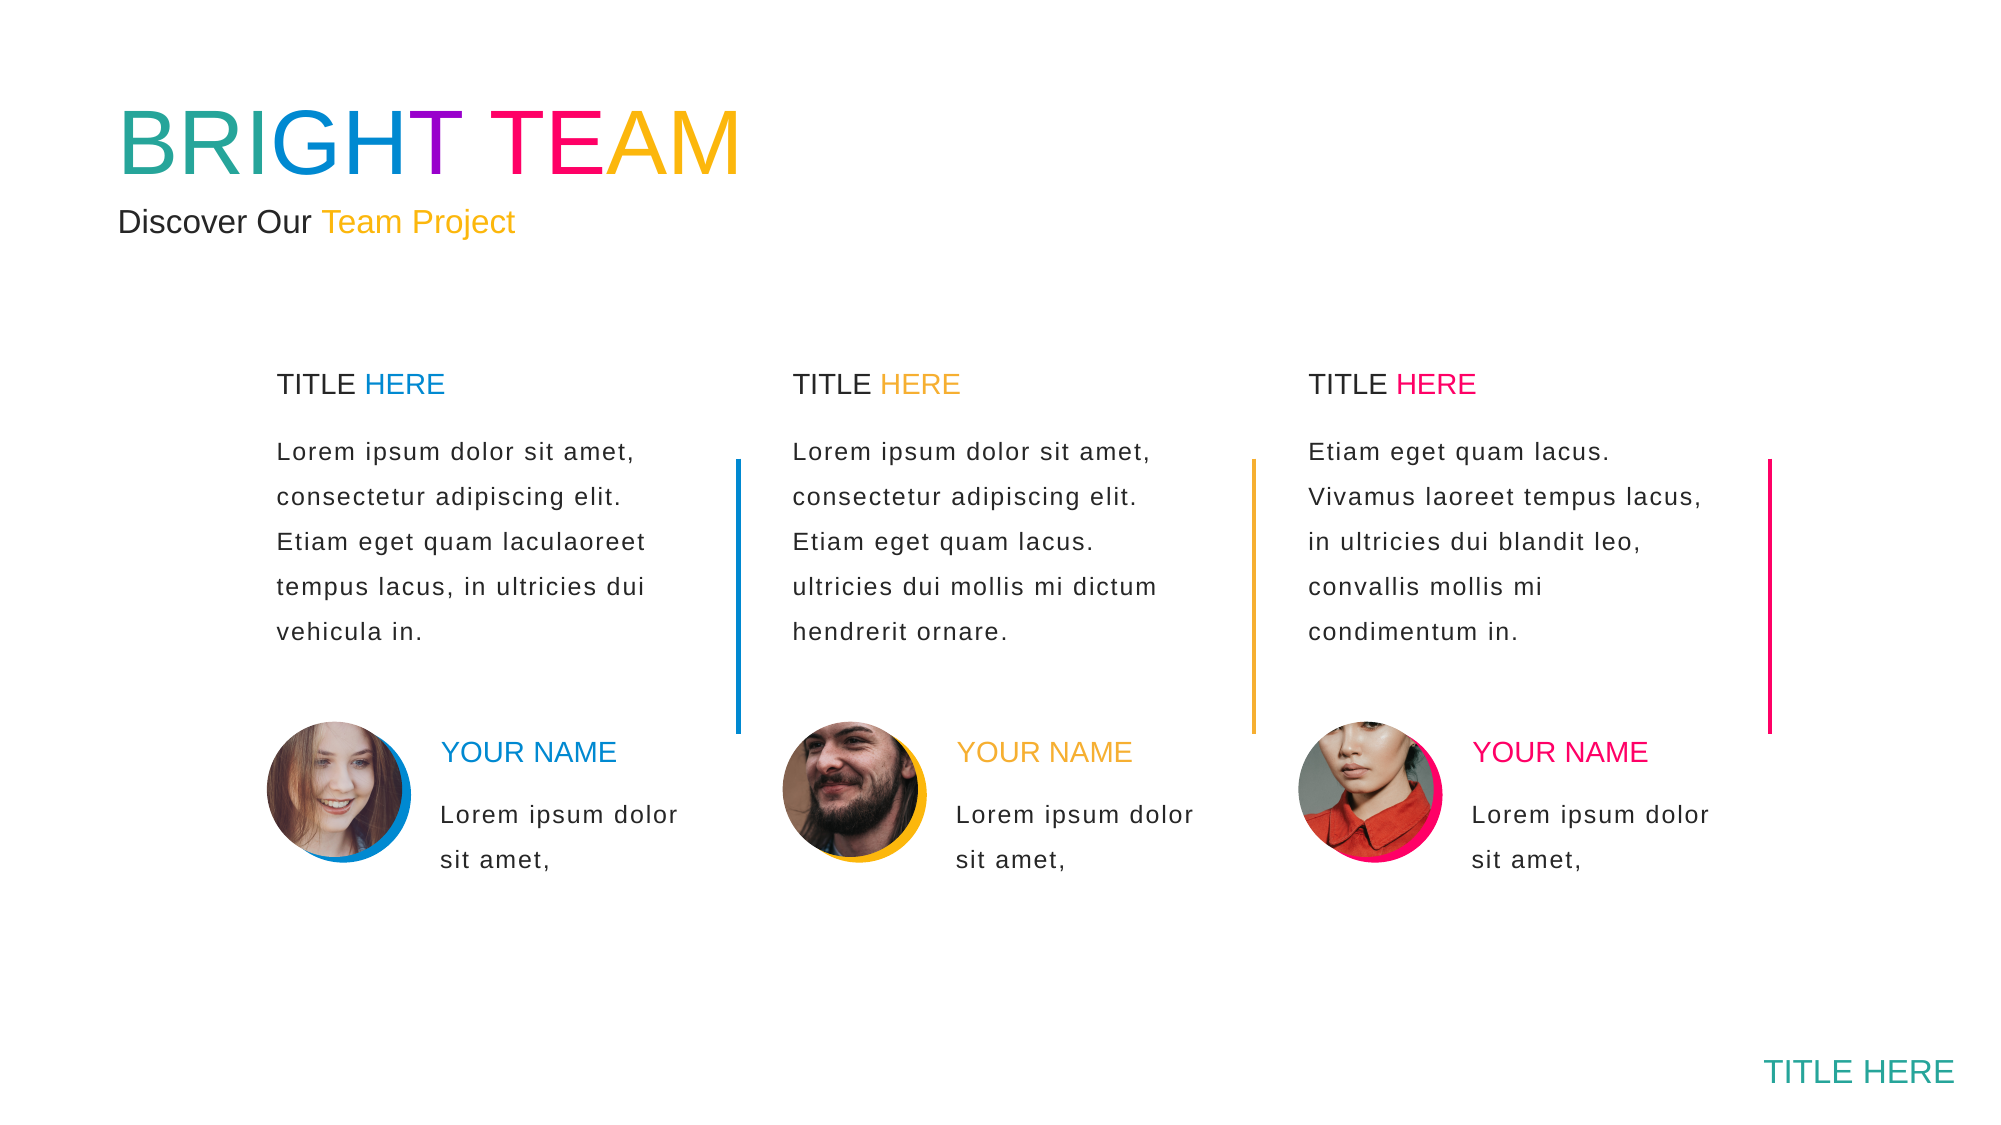

BRIGHT TEAM
Discover Our Team Project
TITLE HERE
TITLE HERE
TITLE HERE
Lorem ipsum dolor sit amet, consectetur adipiscing elit. Etiam eget quam laculaoreet tempus lacus, in ultricies dui vehicula in.
Lorem ipsum dolor sit amet, consectetur adipiscing elit. Etiam eget quam lacus. ultricies dui mollis mi dictum hendrerit ornare.
Etiam eget quam lacus. Vivamus laoreet tempus lacus, in ultricies dui blandit leo, convallis mollis mi condimentum in.

YOUR NAME
YOUR NAME
YOUR NAME

Lorem ipsum dolor sit amet,
Lorem ipsum dolor sit amet,
Lorem ipsum dolor sit amet,
TITLE HERE